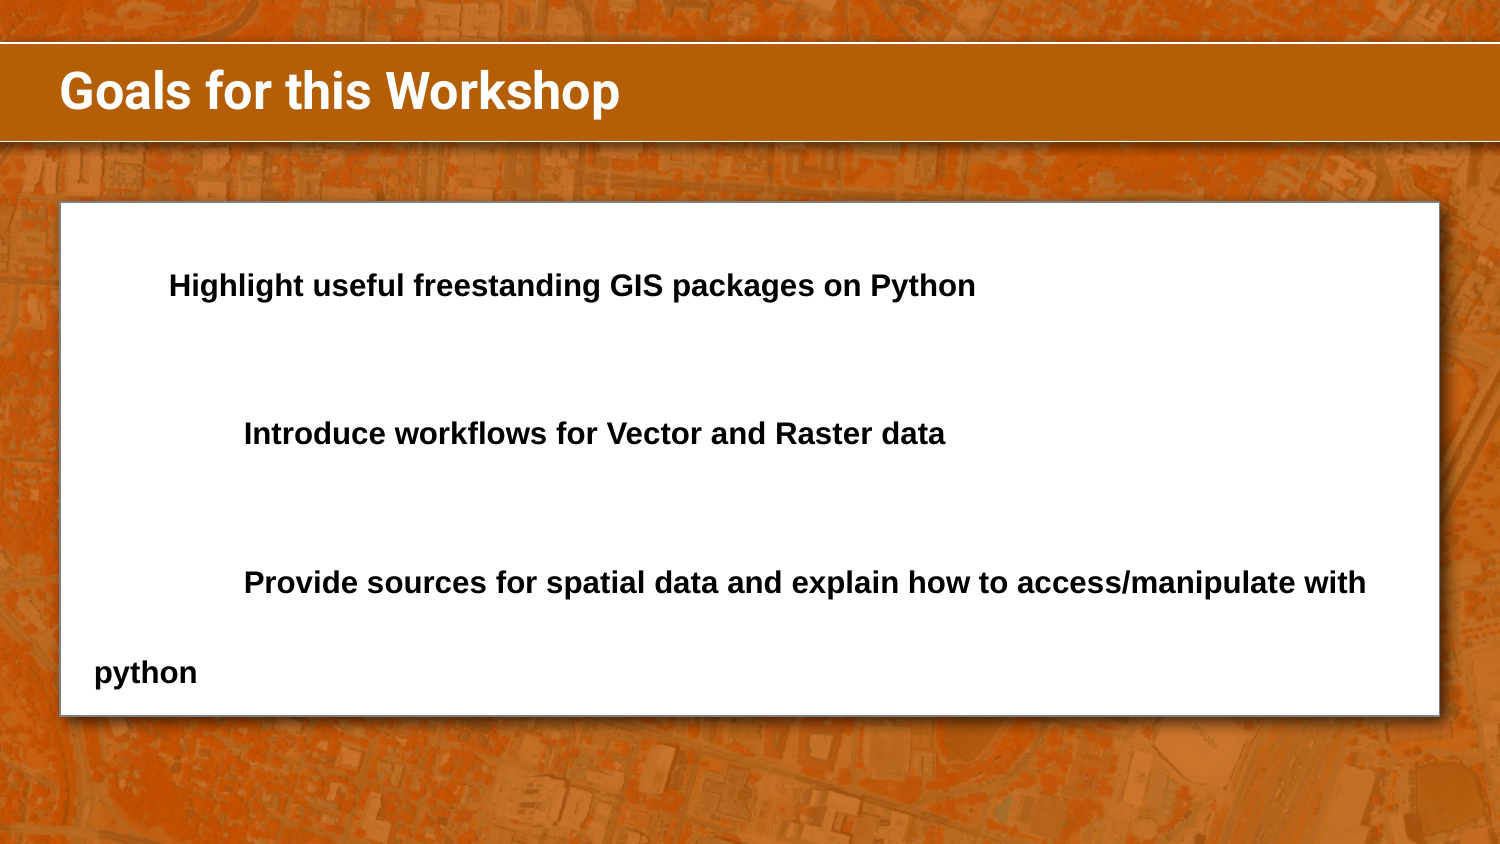

# Goals for this Workshop
Highlight useful freestanding GIS packages on Python
	Introduce workflows for Vector and Raster data
	Provide sources for spatial data and explain how to access/manipulate with python